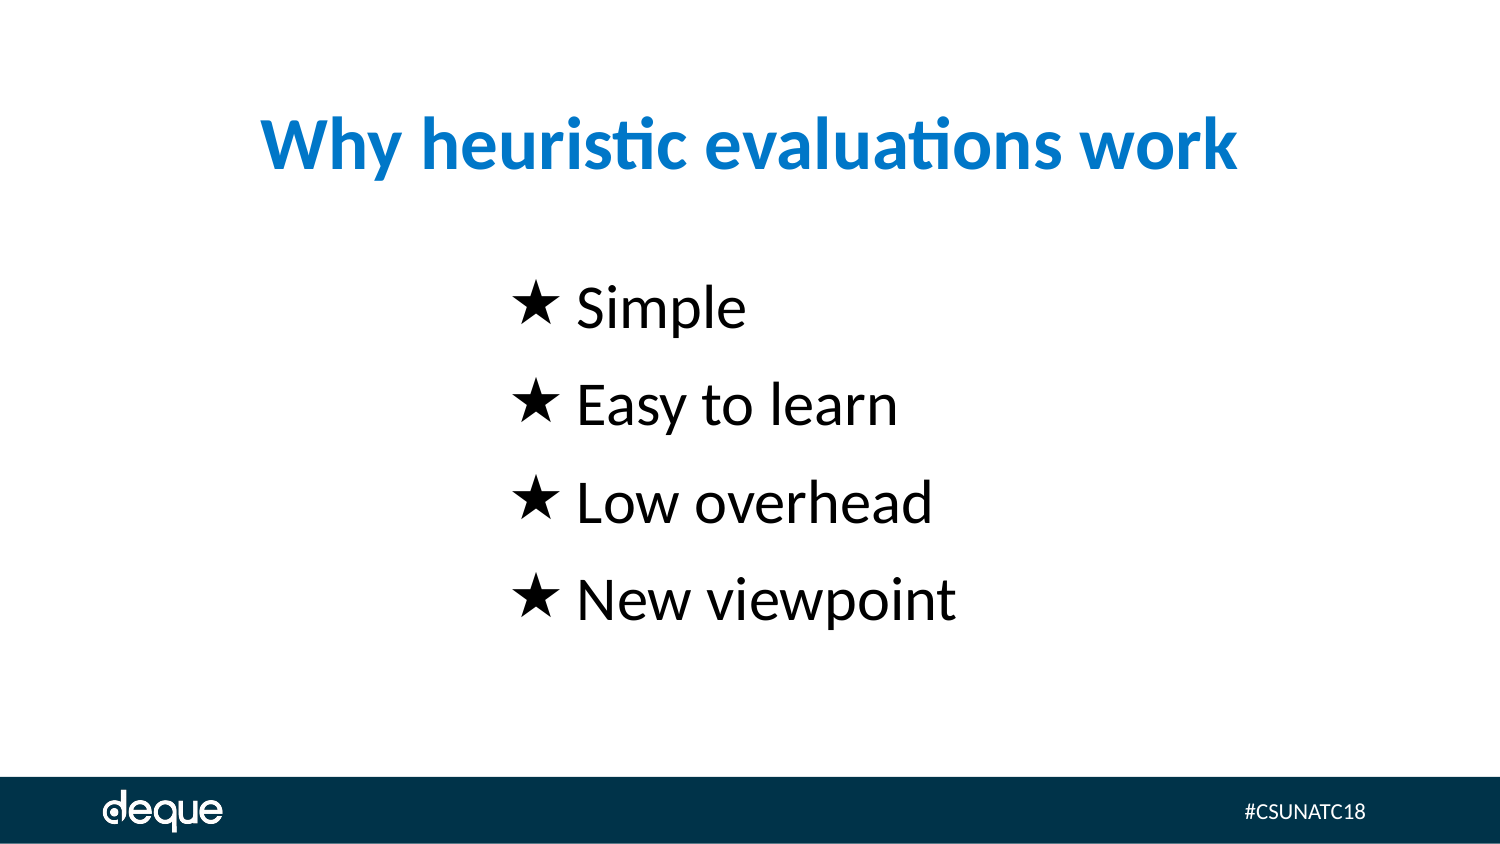

# Why heuristic evaluations work
Simple
Easy to learn
Low overhead
New viewpoint